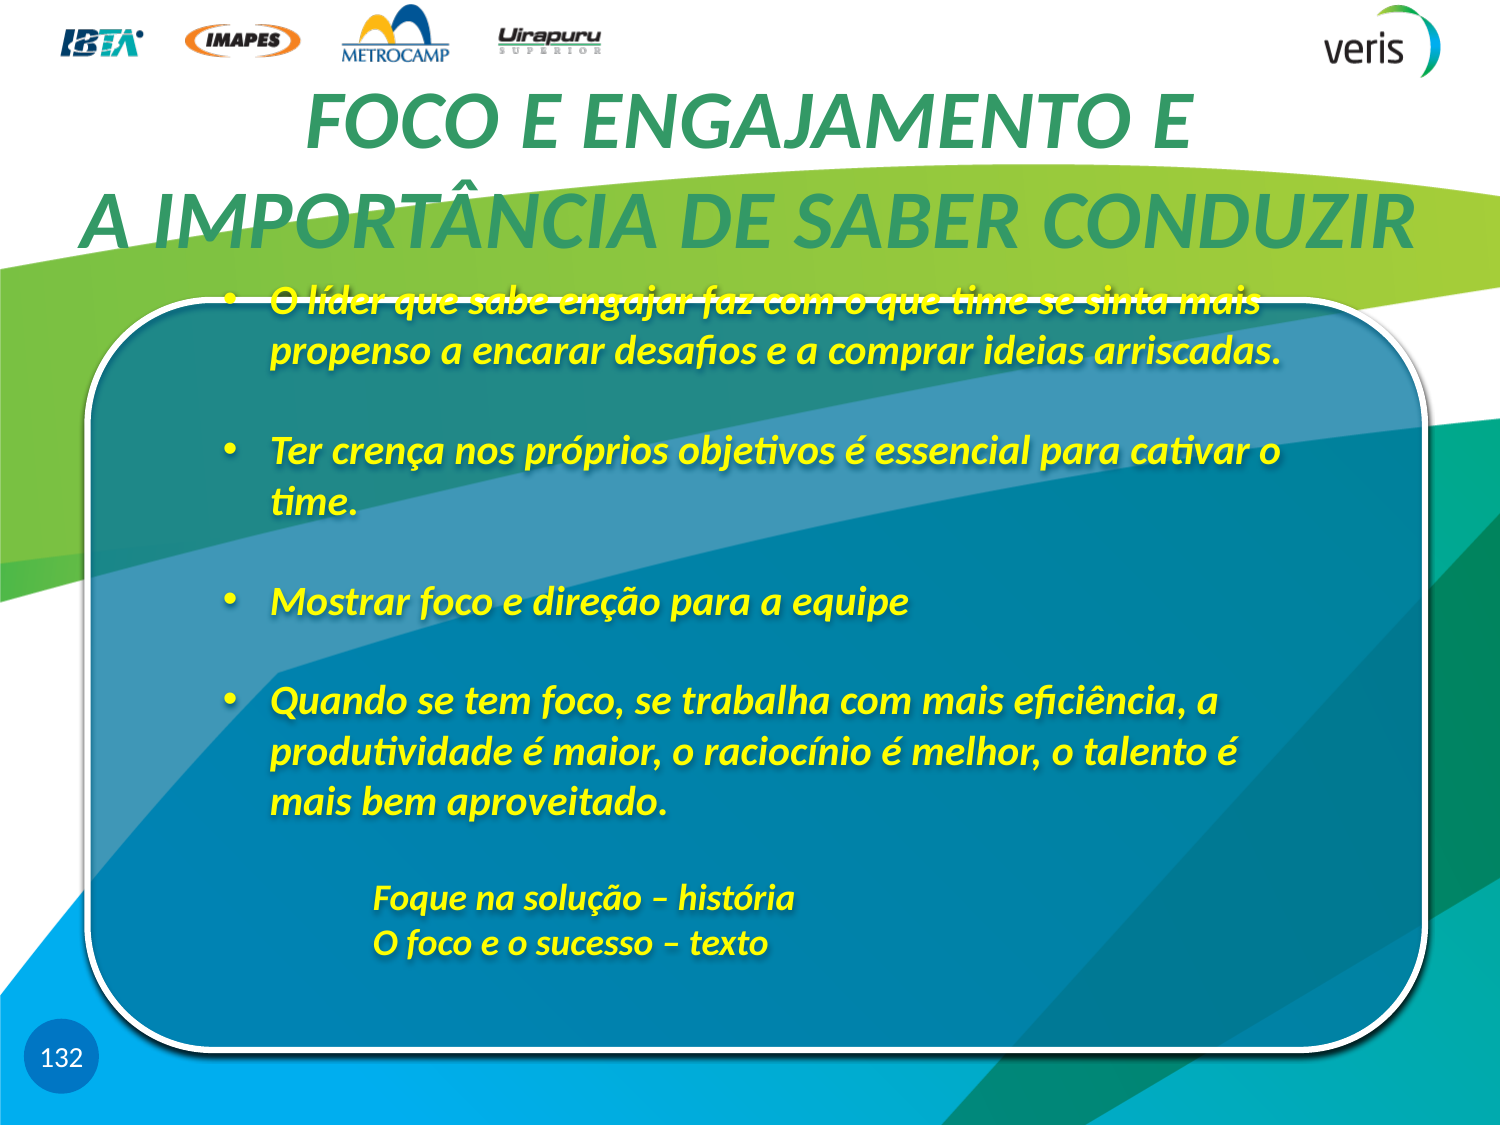

# FOCO E ENGAJAMENTO E A IMPORTÂNCIA DE SABER CONDUZIR
O líder que sabe engajar faz com o que time se sinta mais propenso a encarar desafios e a comprar ideias arriscadas.

Ter crença nos próprios objetivos é essencial para cativar o time.

Mostrar foco e direção para a equipe

Quando se tem foco, se trabalha com mais eficiência, a produtividade é maior, o raciocínio é melhor, o talento é mais bem aproveitado.

	Foque na solução – história
	O foco e o sucesso – texto

132